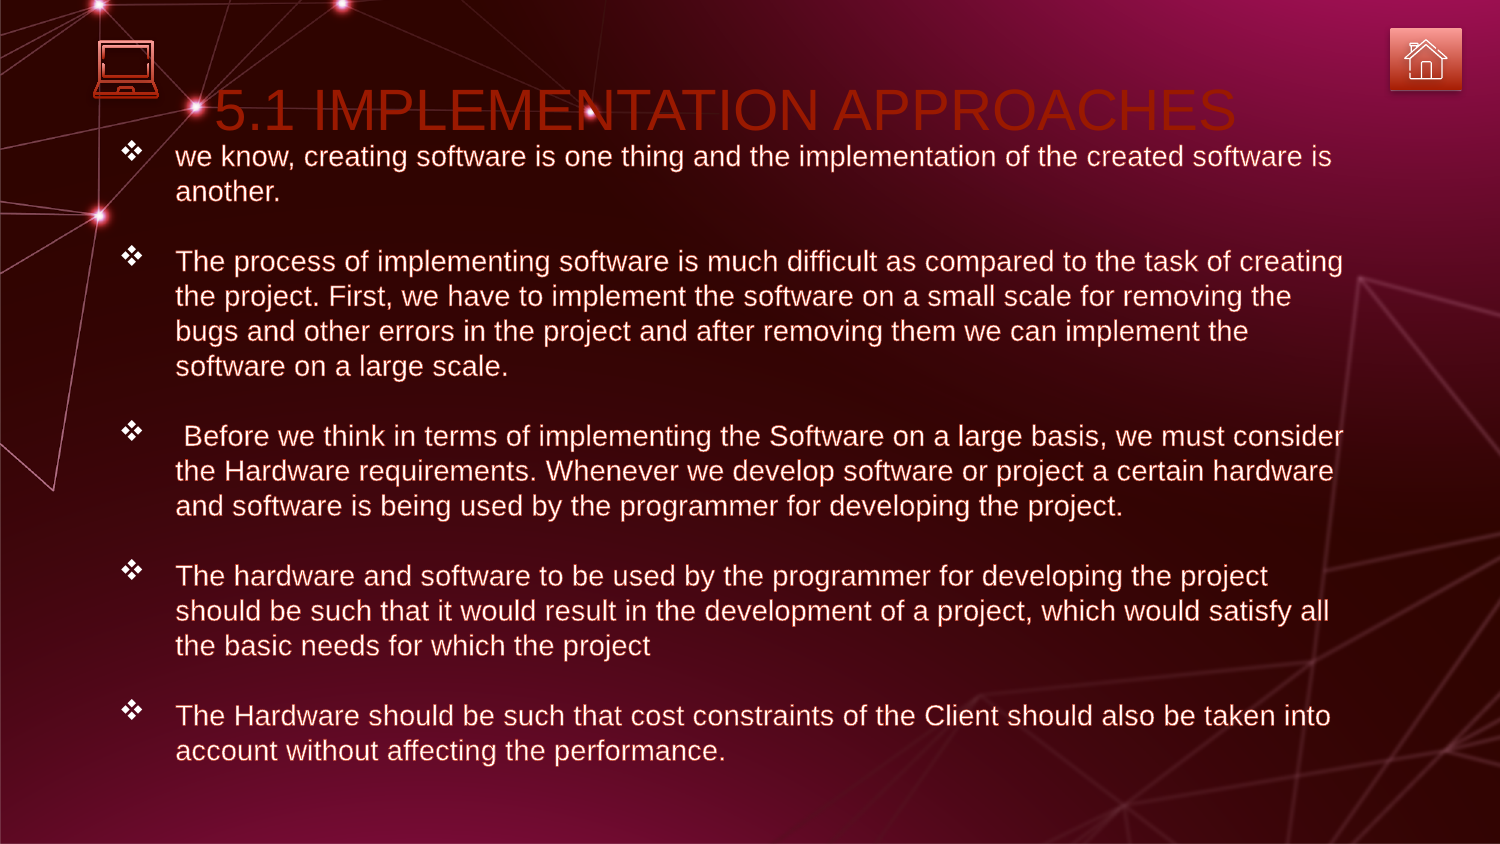

# 5.1 IMPLEMENTATION APPROACHES

we know, creating software is one thing and the implementation of the created software is another.

The process of implementing software is much difficult as compared to the task of creating the project. First, we have to implement the software on a small scale for removing the bugs and other errors in the project and after removing them we can implement the software on a large scale.

 Before we think in terms of implementing the Software on a large basis, we must consider the Hardware requirements. Whenever we develop software or project a certain hardware and software is being used by the programmer for developing the project.

The hardware and software to be used by the programmer for developing the project should be such that it would result in the development of a project, which would satisfy all the basic needs for which the project

The Hardware should be such that cost constraints of the Client should also be taken into account without affecting the performance.